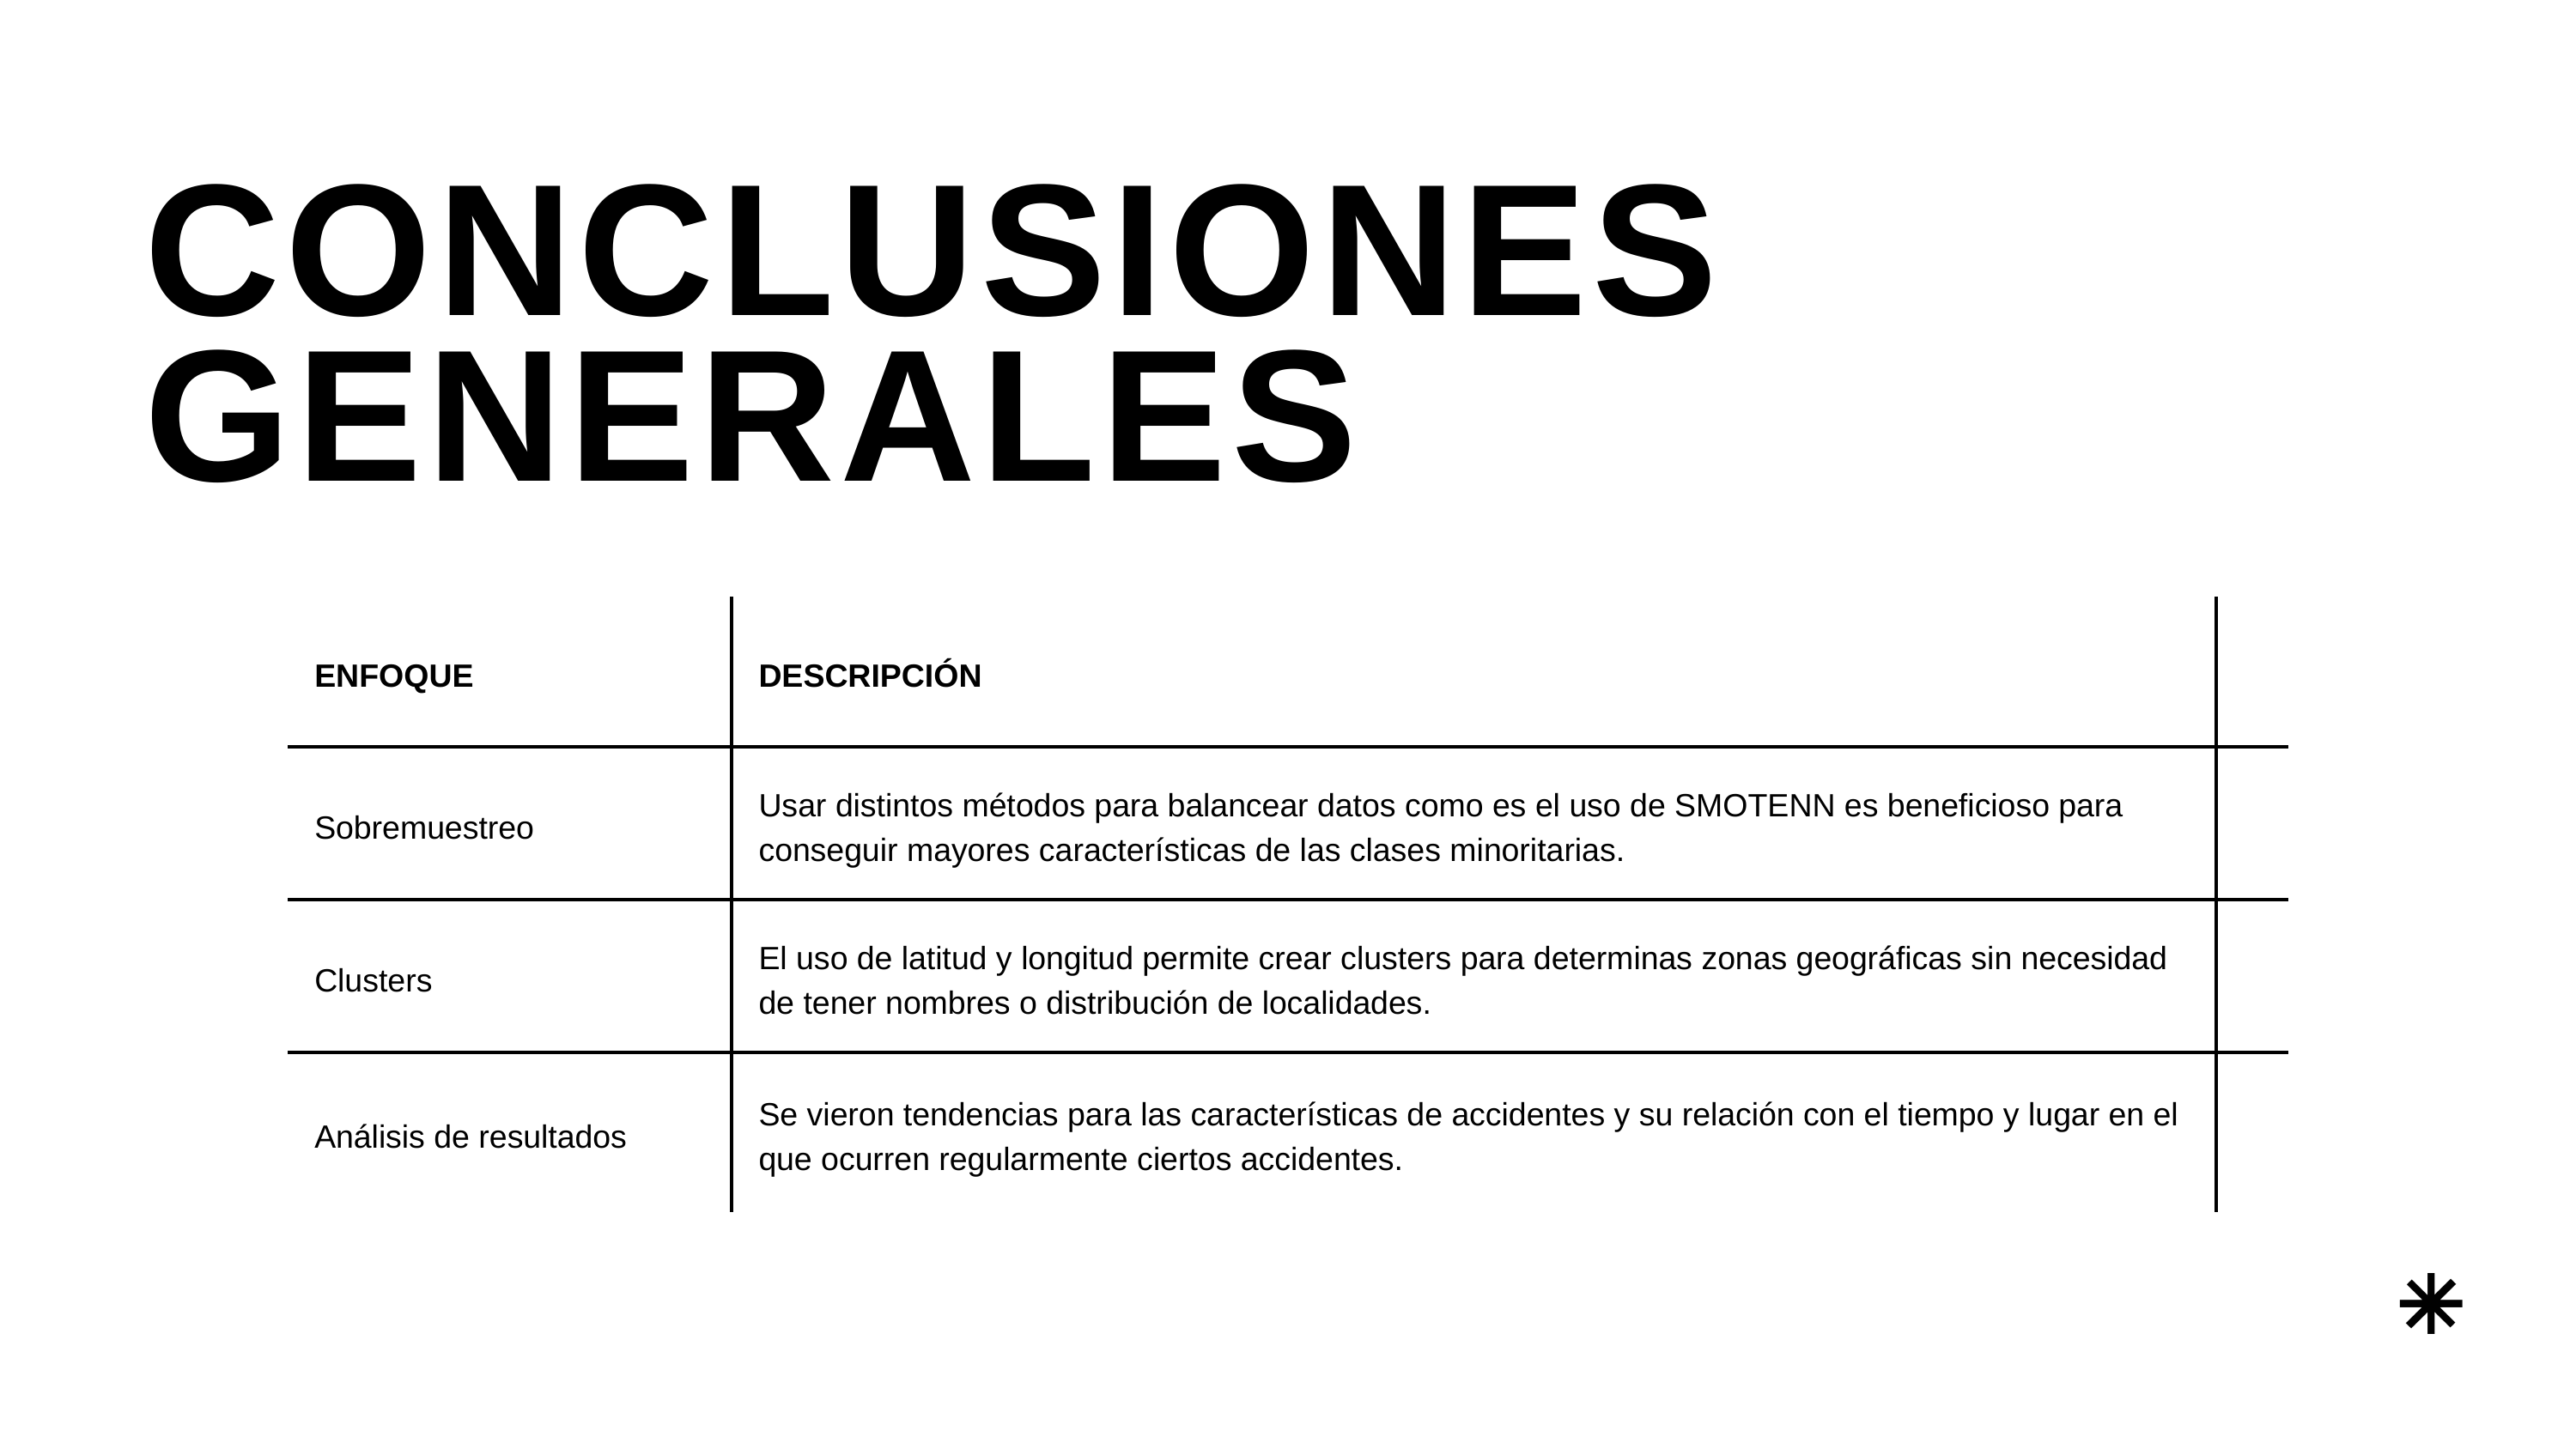

CONCLUSIONES GENERALES
| ENFOQUE | DESCRIPCIÓN |  |
| --- | --- | --- |
| Sobremuestreo | Usar distintos métodos para balancear datos como es el uso de SMOTENN es beneficioso para conseguir mayores características de las clases minoritarias. |  |
| Clusters | El uso de latitud y longitud permite crear clusters para determinas zonas geográficas sin necesidad de tener nombres o distribución de localidades. |  |
| Análisis de resultados | Se vieron tendencias para las características de accidentes y su relación con el tiempo y lugar en el que ocurren regularmente ciertos accidentes. |  |